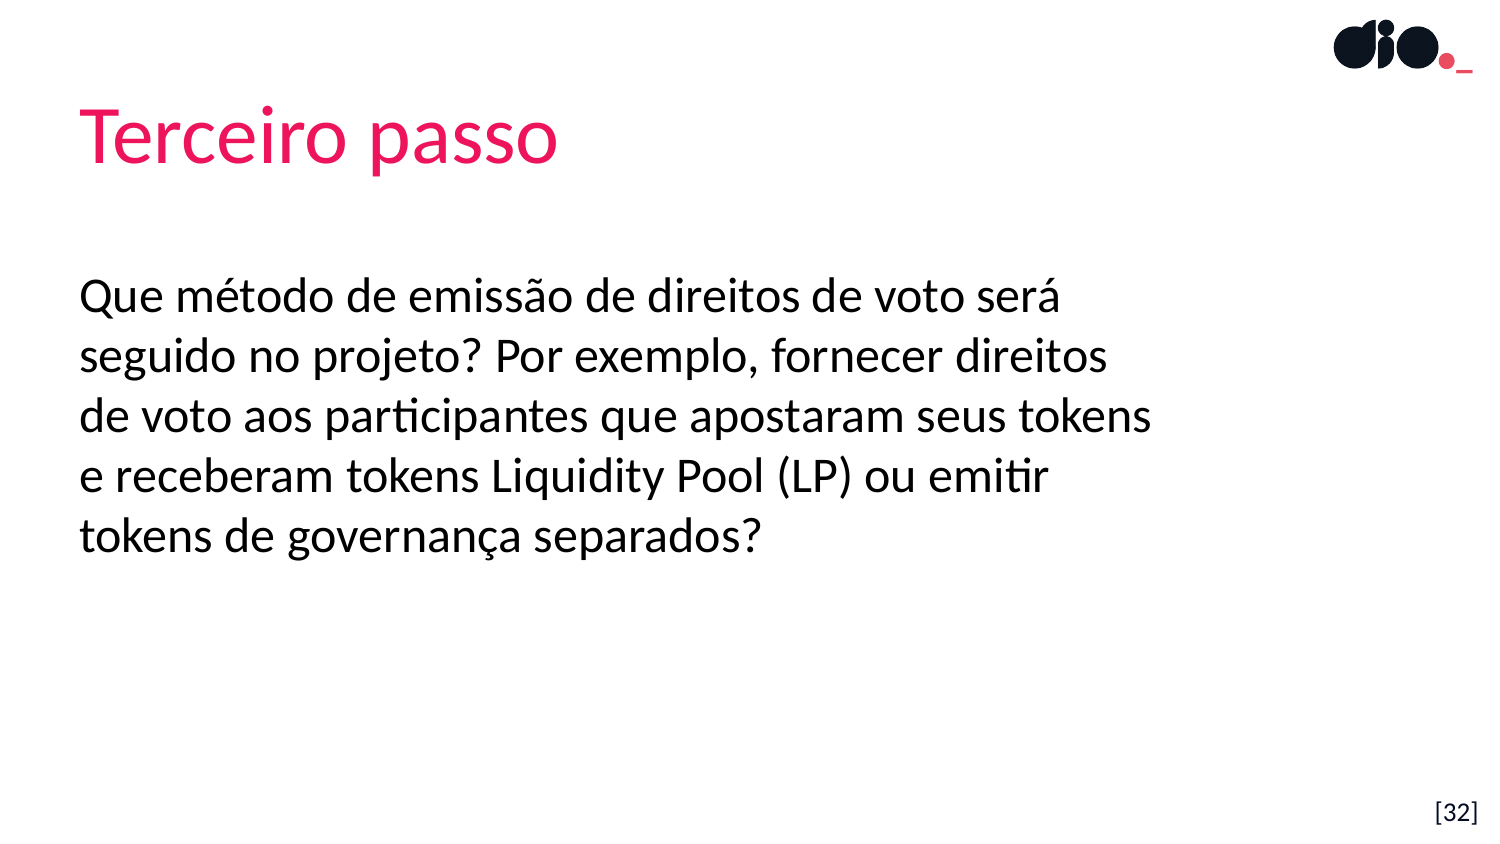

Terceiro passo

Que método de emissão de direitos de voto será seguido no projeto? Por exemplo, fornecer direitos de voto aos participantes que apostaram seus tokens e receberam tokens Liquidity Pool (LP) ou emitir tokens de governança separados?
[32]